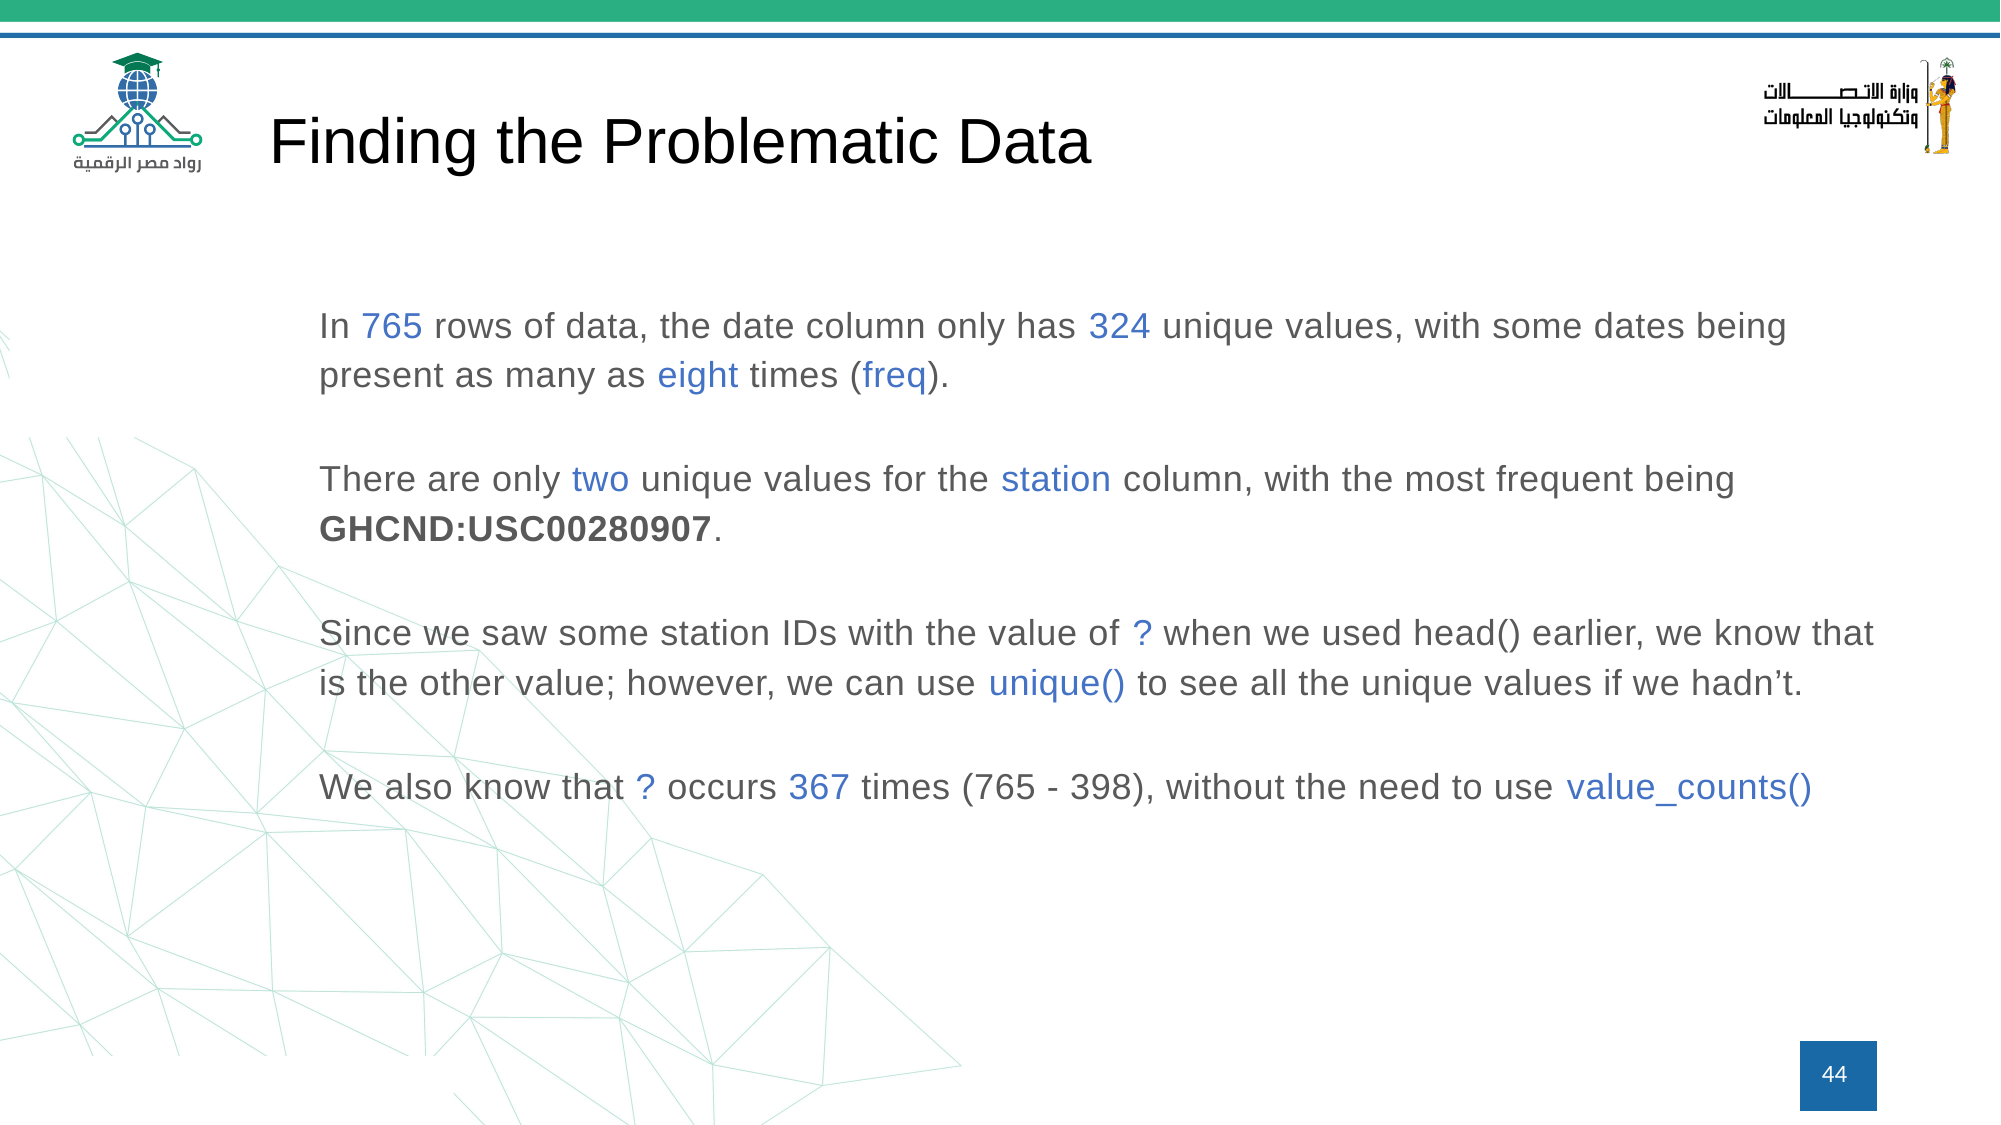

# Finding the Problematic Data
In 765 rows of data, the date column only has 324 unique values, with some dates being present as many as eight times (freq).

There are only two unique values for the station column, with the most frequent being GHCND:USC00280907.

Since we saw some station IDs with the value of ? when we used head() earlier, we know that is the other value; however, we can use unique() to see all the unique values if we hadn’t.

We also know that ? occurs 367 times (765 - 398), without the need to use value_counts()
44